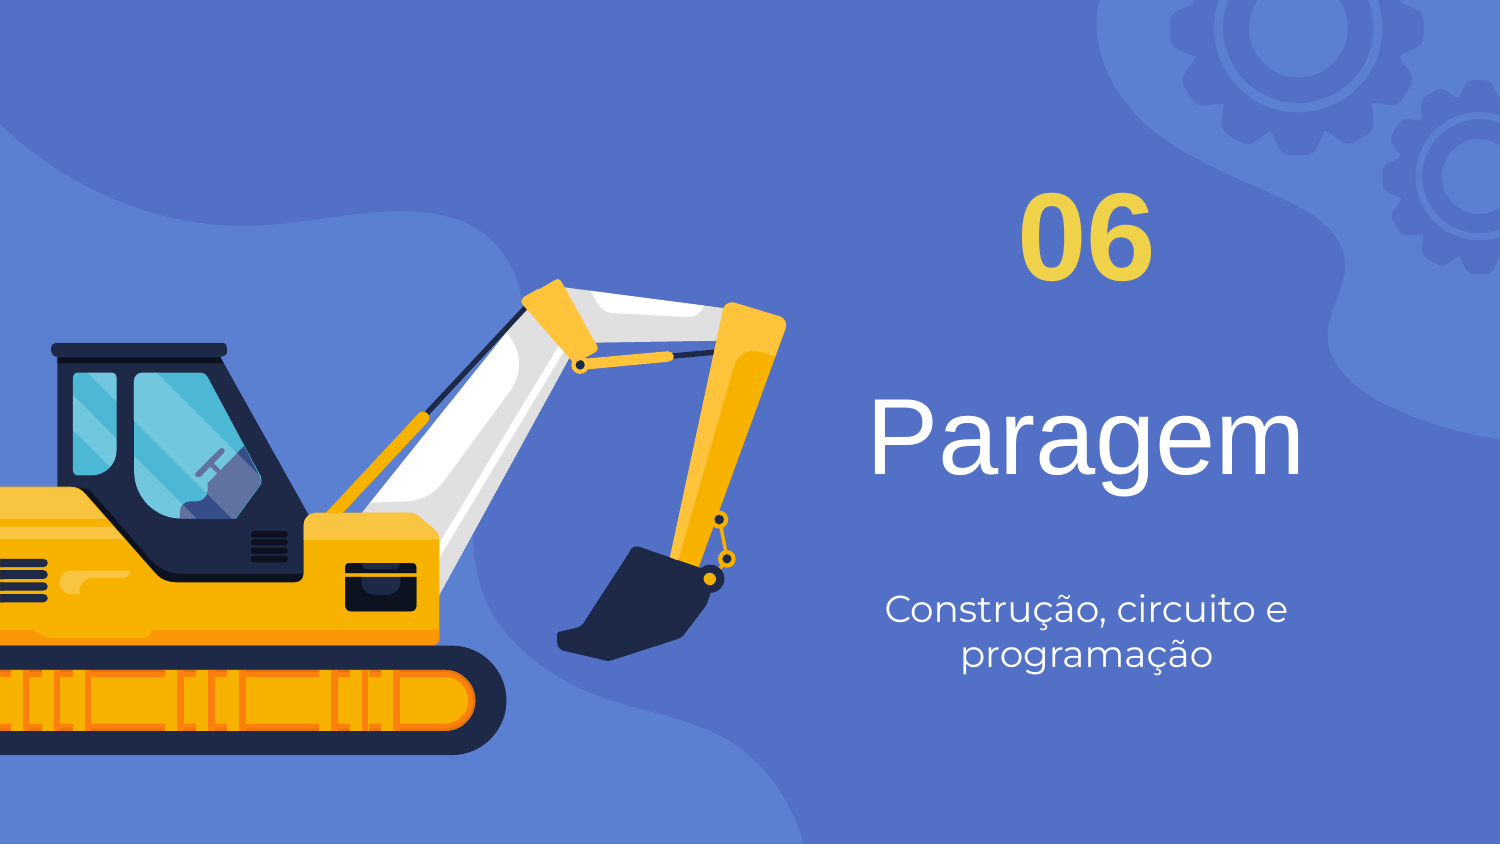

# 06

Paragem
Construção, circuito e programação